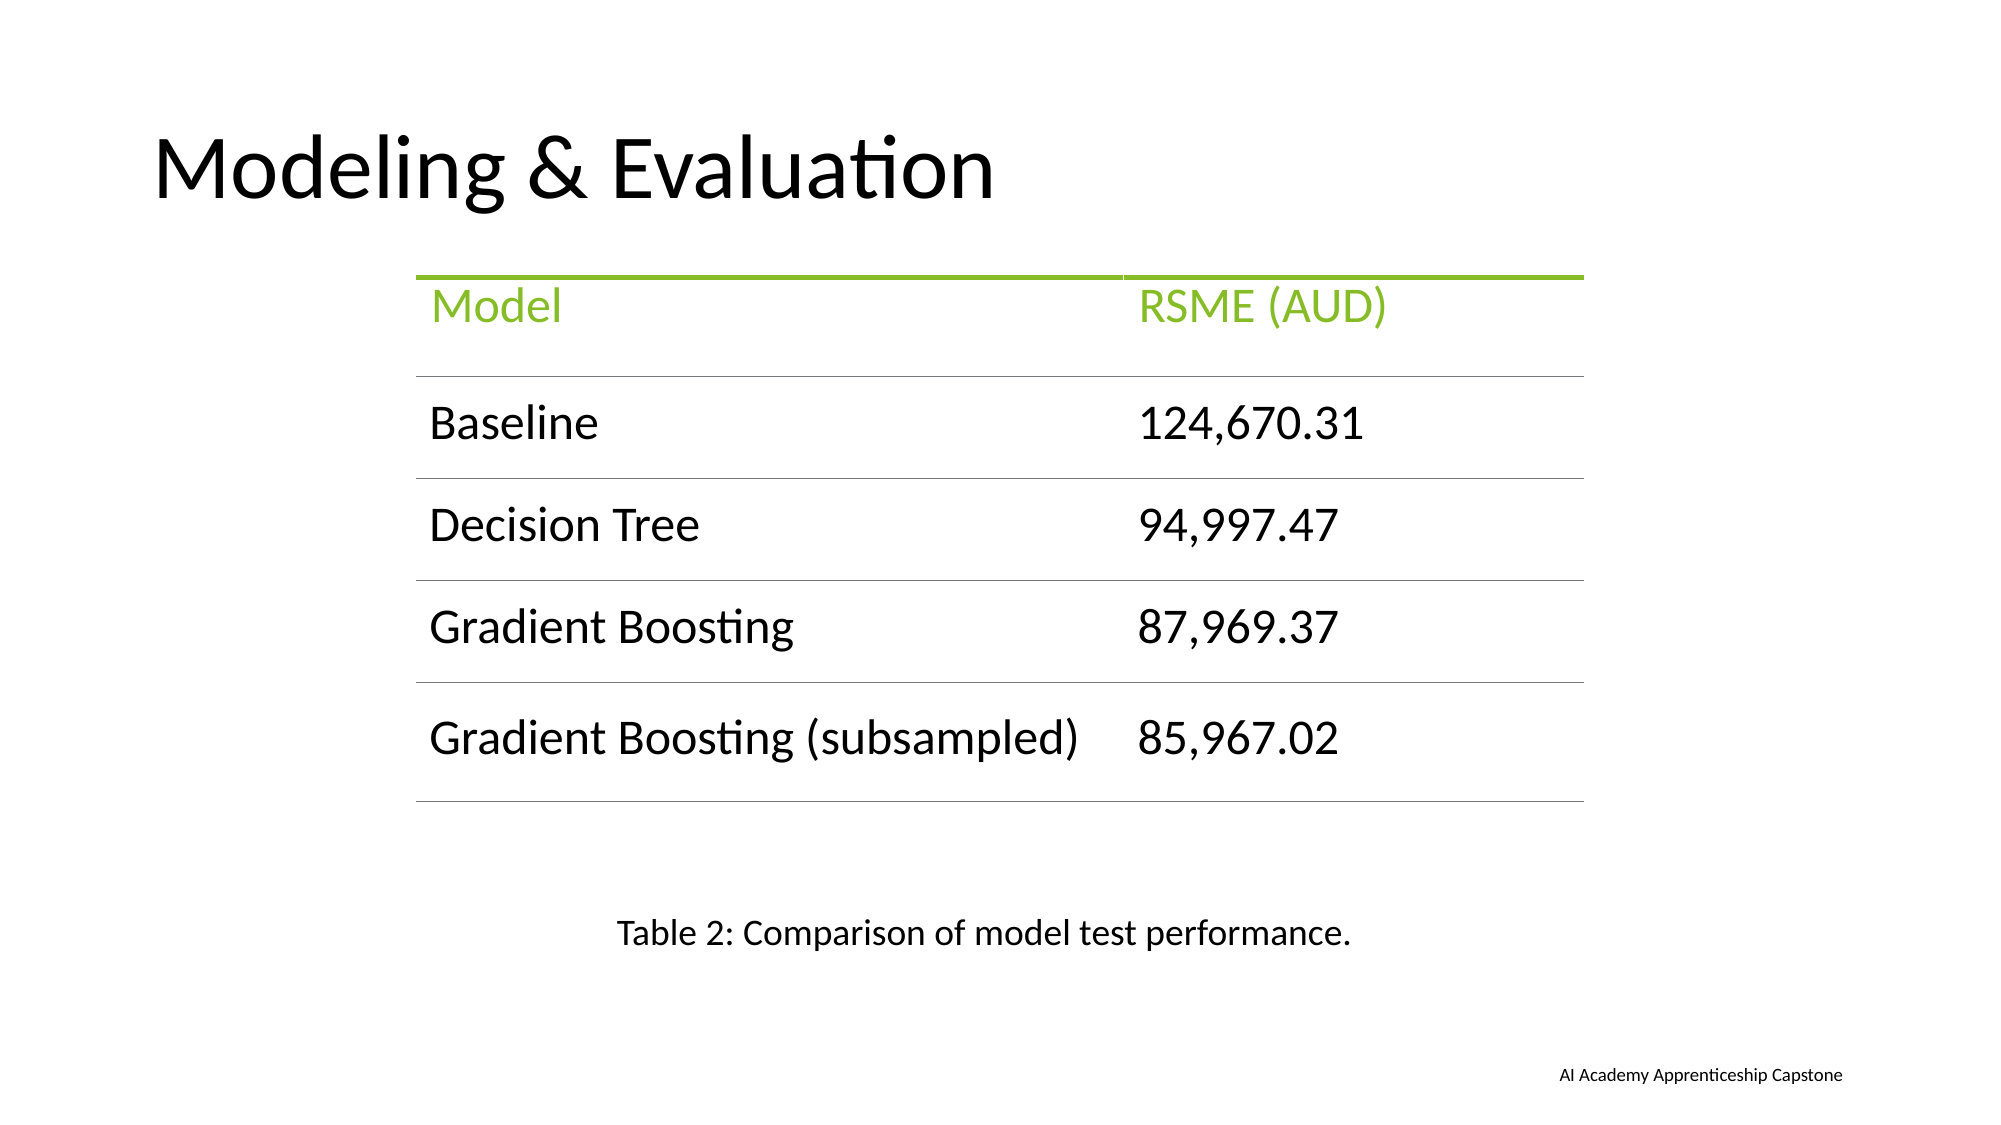

# Modeling & Evaluation
| Model | RSME (AUD) |
| --- | --- |
| Baseline | 124,670.31 |
| Decision Tree | 94,997.47 |
| Gradient Boosting | 87,969.37 |
| Gradient Boosting (subsampled) | 85,967.02 |
Table 2: Comparison of model test performance.